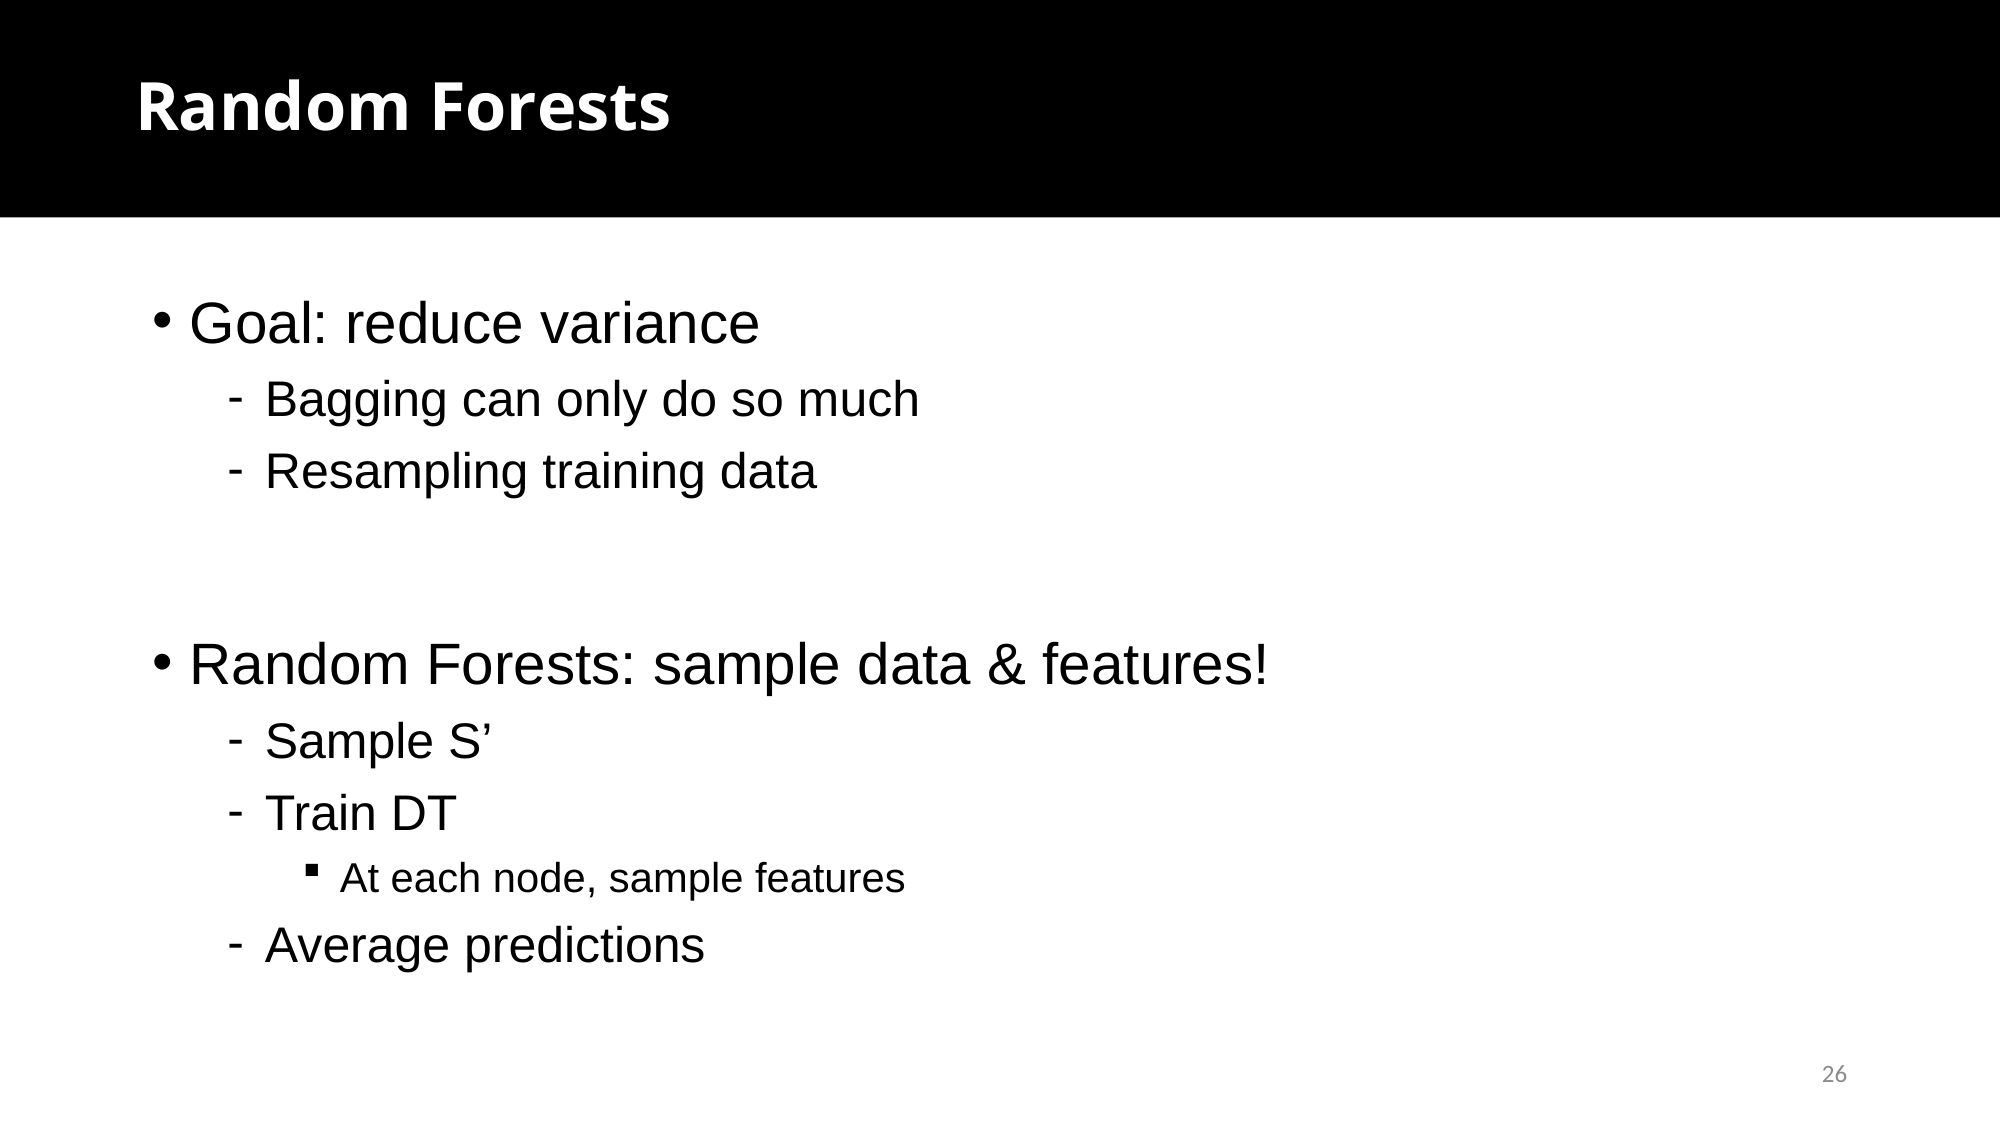

# Random Forests
Goal: reduce variance
Bagging can only do so much
Resampling training data

Random Forests: sample data & features!
Sample S’
Train DT
At each node, sample features
Average predictions

26